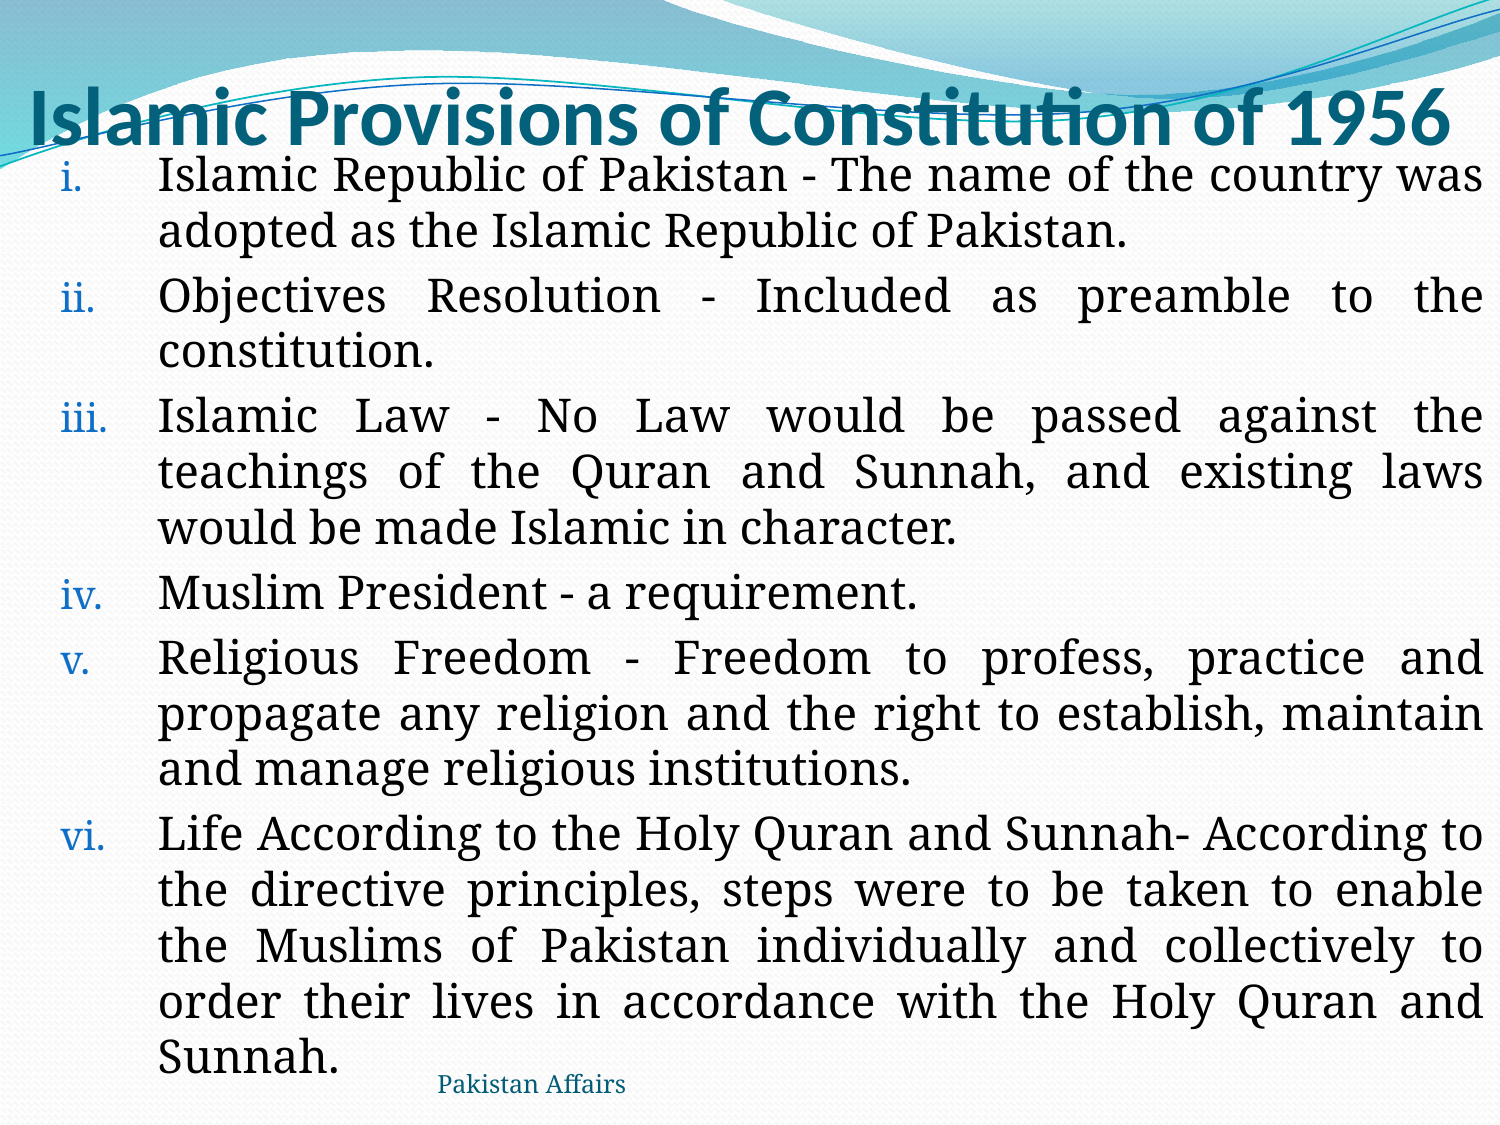

# Islamic Provisions of Constitution of 1956
Islamic Republic of Pakistan - The name of the country was adopted as the Islamic Republic of Pakistan.
Objectives Resolution - Included as preamble to the constitution.
Islamic Law - No Law would be passed against the teachings of the Quran and Sunnah, and existing laws would be made Islamic in character.
Muslim President - a requirement.
Religious Freedom - Freedom to profess, practice and propagate any religion and the right to establish, maintain and manage religious institutions.
Life According to the Holy Quran and Sunnah- According to the directive principles, steps were to be taken to enable the Muslims of Pakistan individually and collectively to order their lives in accordance with the Holy Quran and Sunnah.

Pakistan Affairs
13